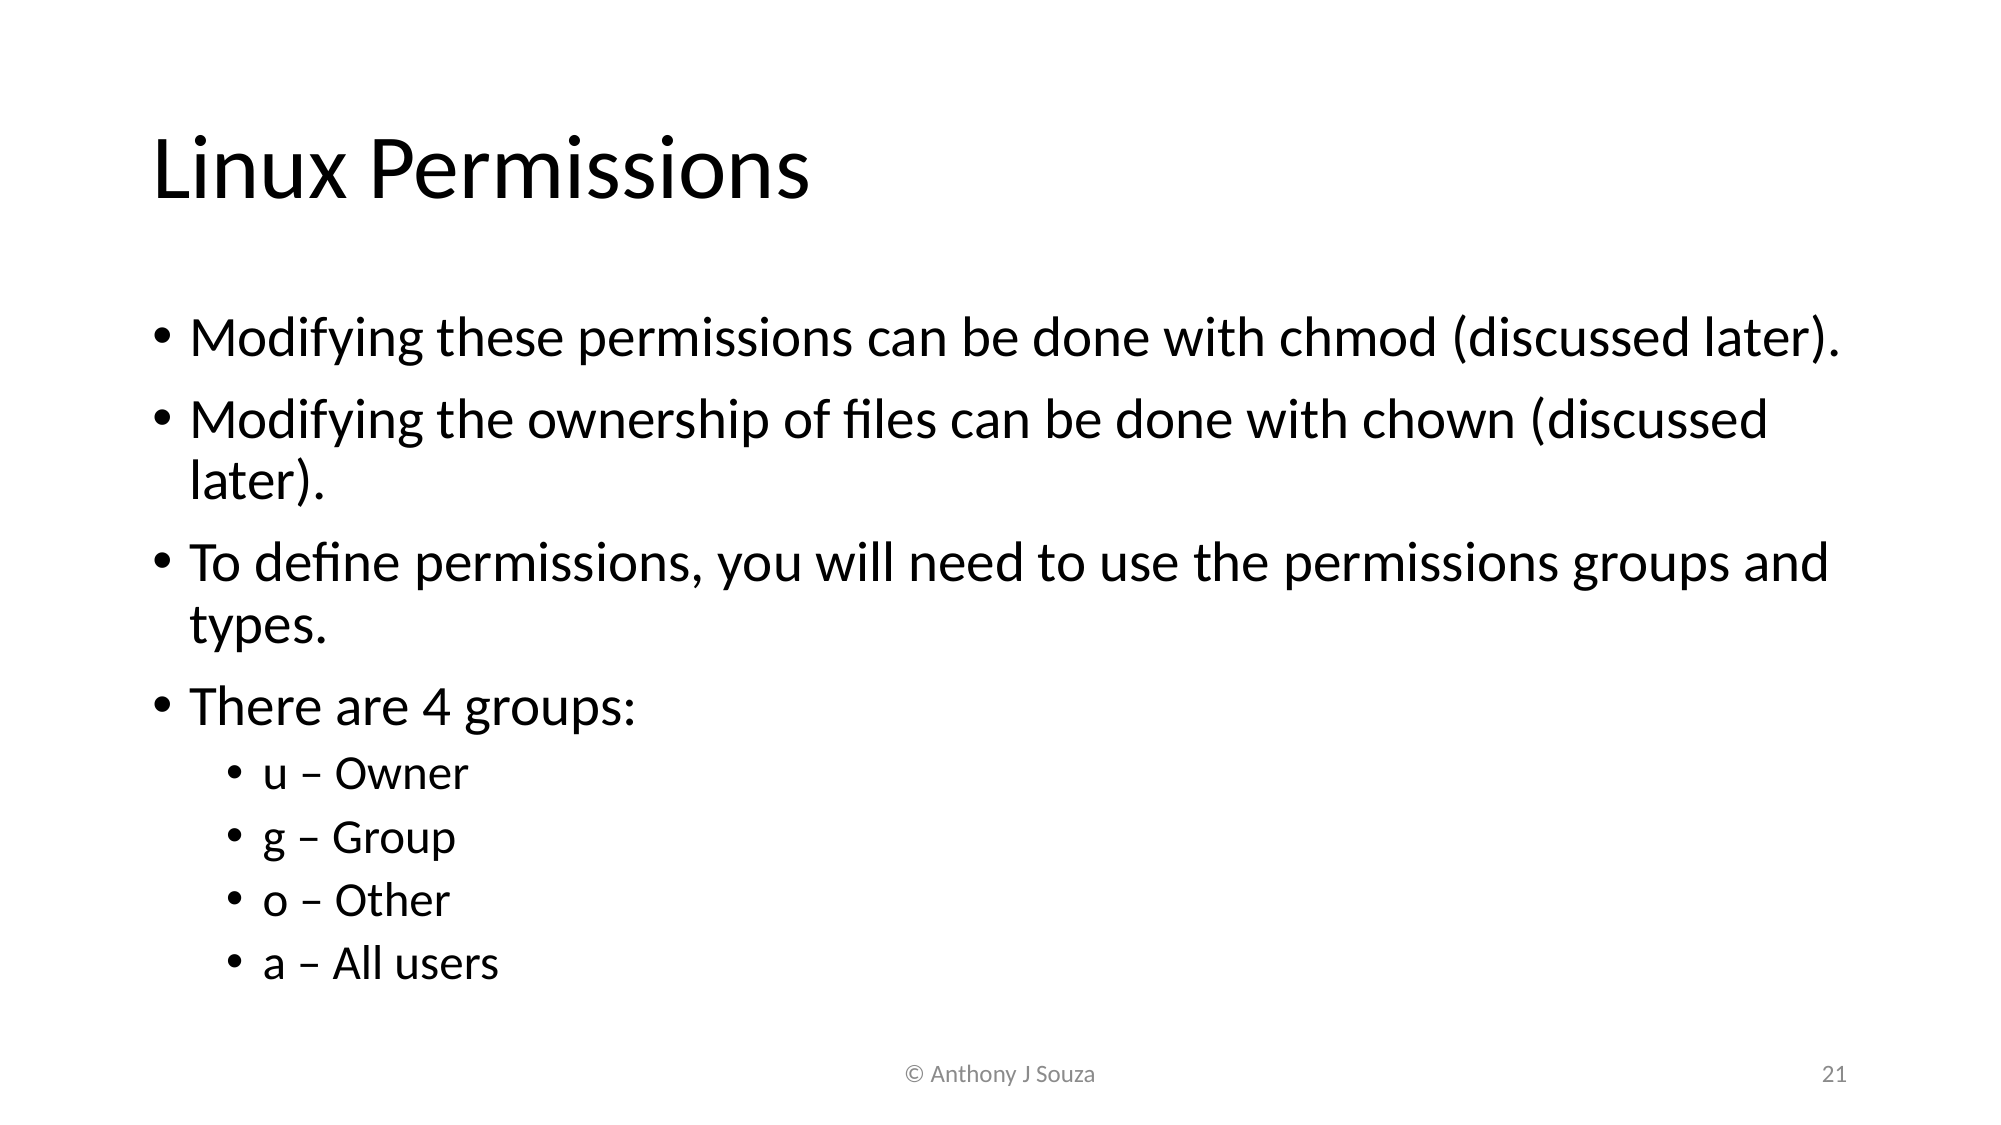

# Linux Permissions
Modifying these permissions can be done with chmod (discussed later).
Modifying the ownership of files can be done with chown (discussed later).
To define permissions, you will need to use the permissions groups and types.
There are 4 groups:
u – Owner
g – Group
o – Other
a – All users
© Anthony J Souza
21